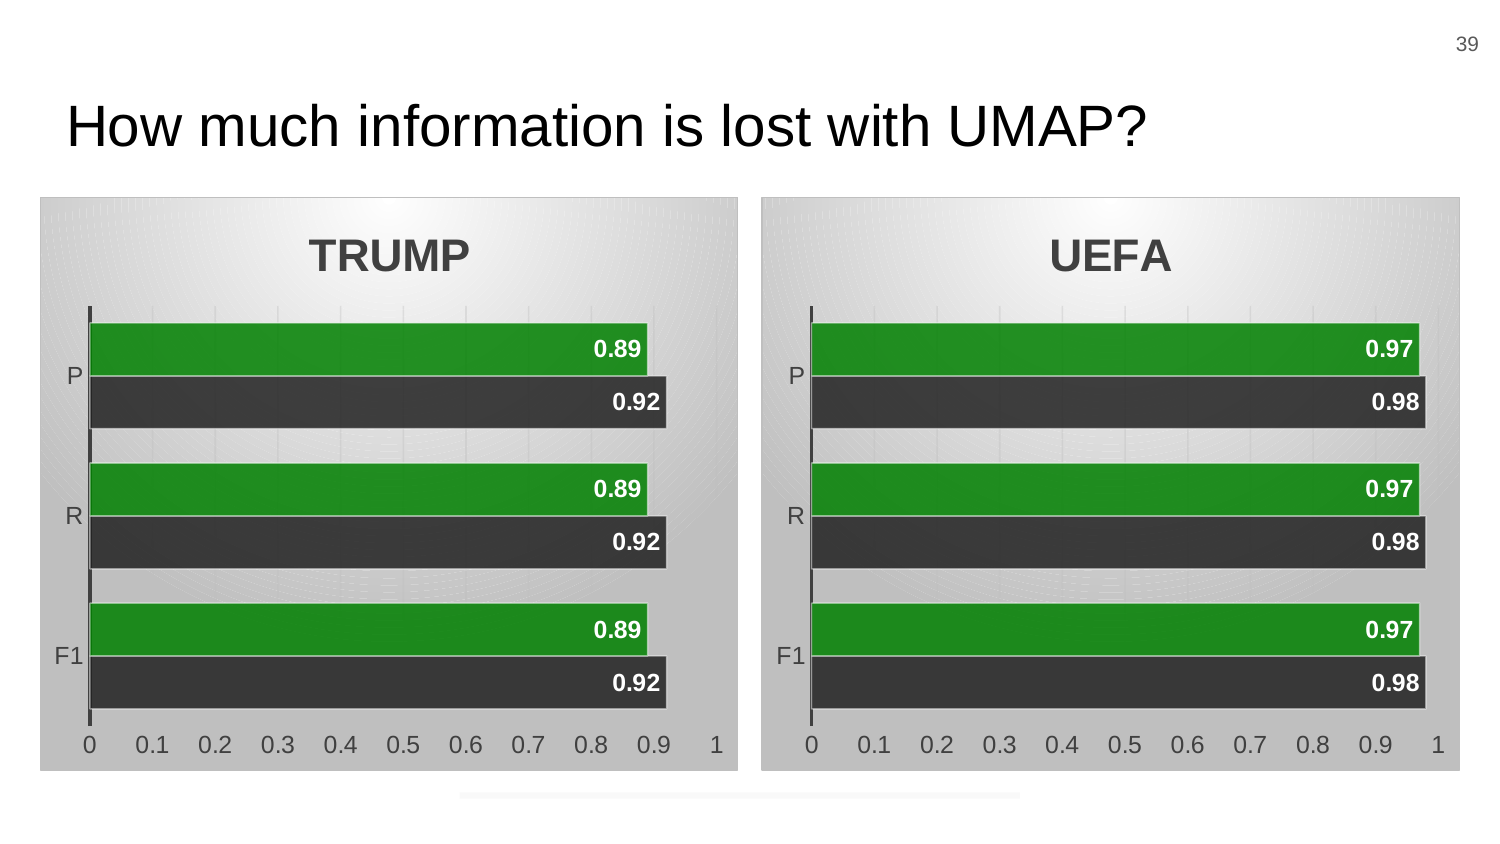

39
# How much information is lost with UMAP?

### Chart: TRUMP

| Category | USE | UMAP* |
|---|---|---|
| F1 | 0.92 | 0.89 |
| R | 0.92 | 0.89 |
| P | 0.92 | 0.89 |

### Chart: UEFA

| Category | USE | UMAP* |
|---|---|---|
| F1 | 0.98 | 0.97 |
| R | 0.98 | 0.97 |
| P | 0.98 | 0.97 |

### Chart

| Category | USE | UMAP* |
|---|---|---|
| F1 | 0.0 | 0.0 |
| R | 0.0 | 0.0 |
| P | 0.0 | 0.0 |